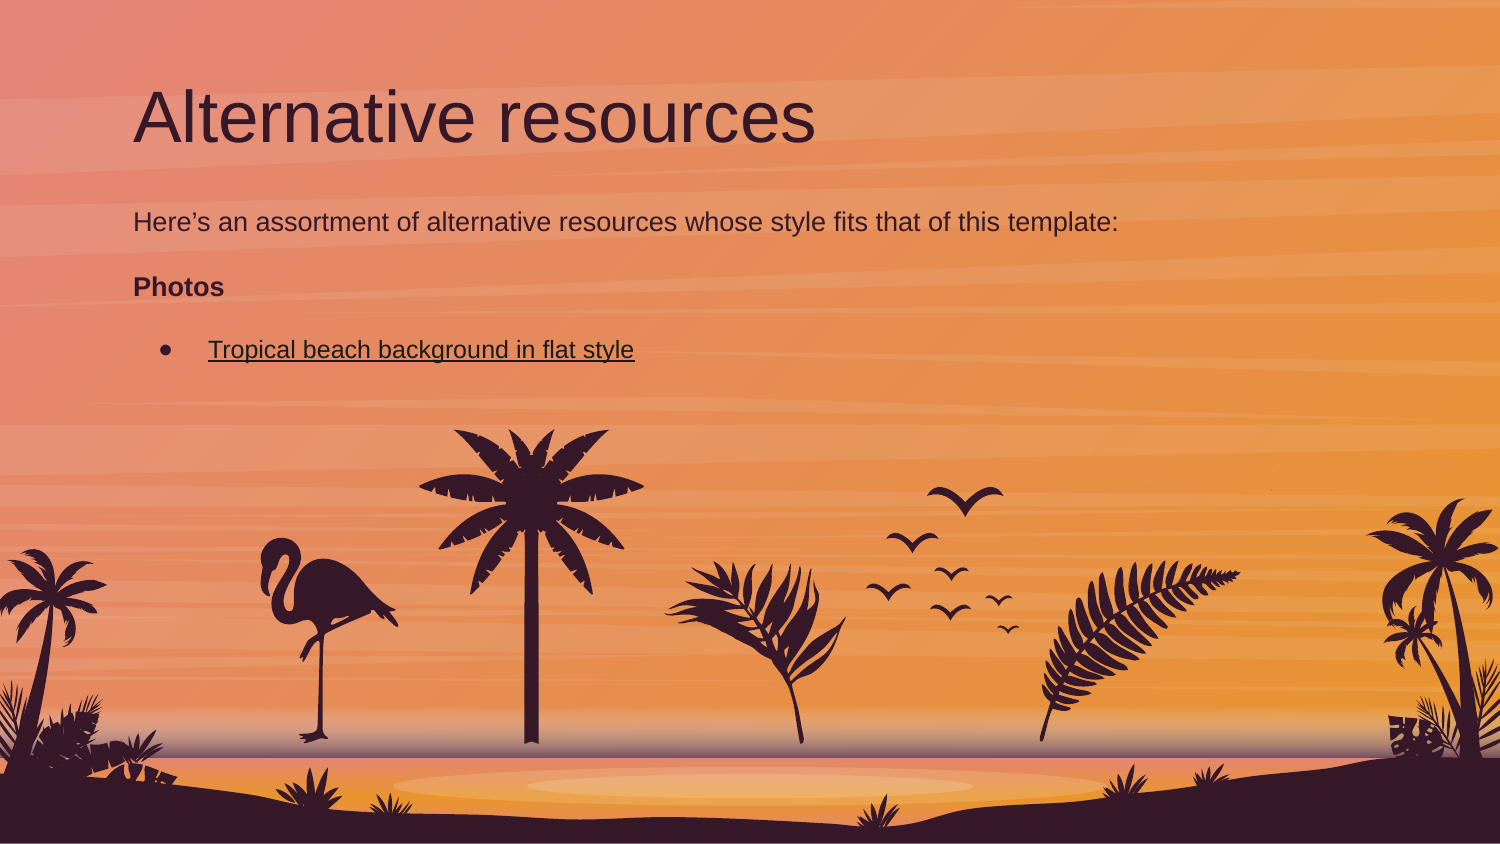

# Alternative resources
Here’s an assortment of alternative resources whose style fits that of this template:

Photos
Tropical beach background in flat style